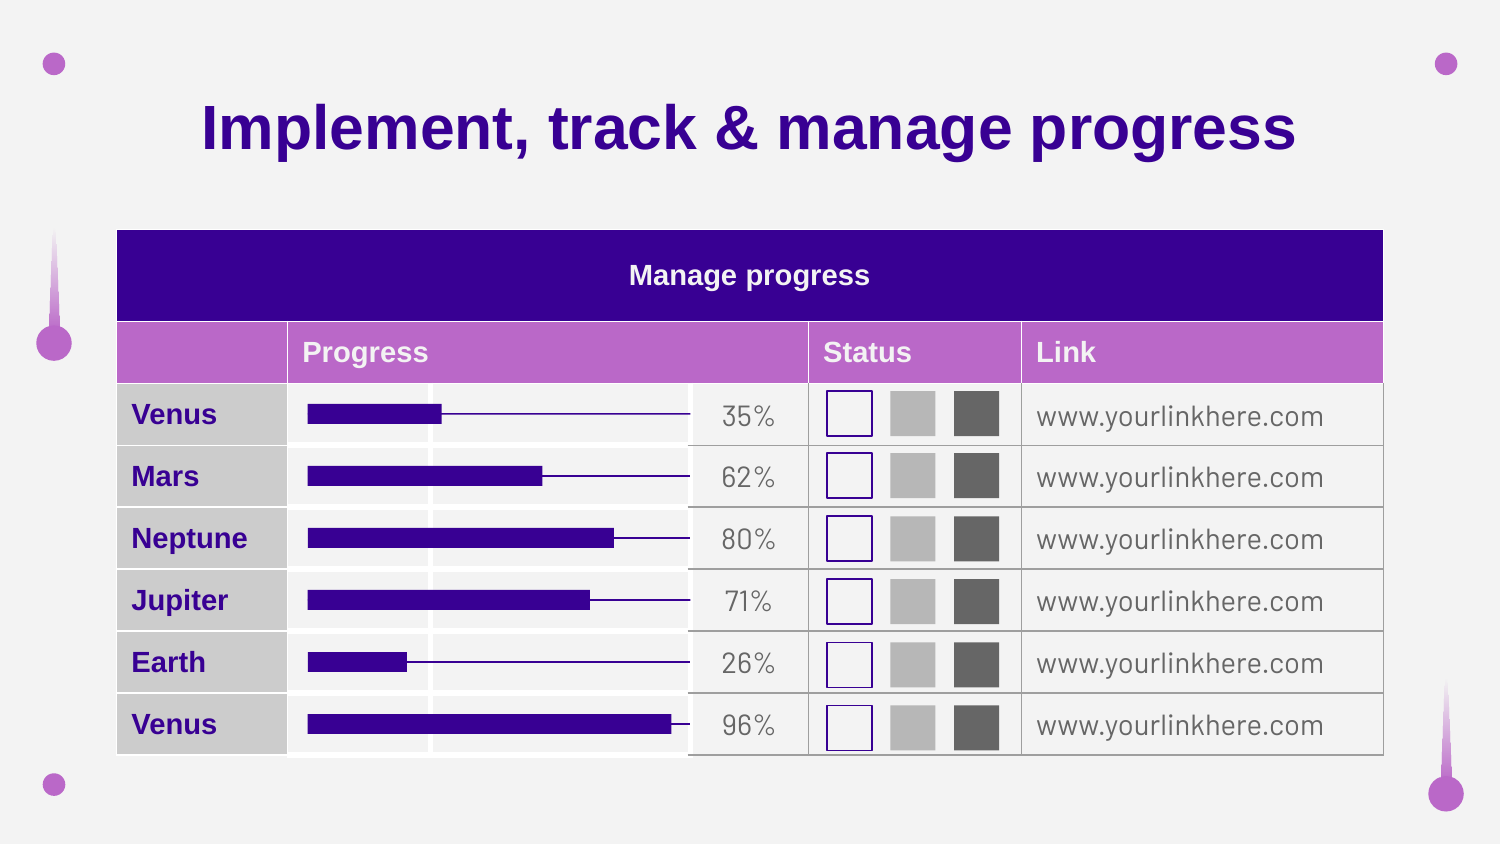

# Implement, track & manage progress
| Manage progress |  |  |  |  |  |  |
| --- | --- | --- | --- | --- | --- | --- |
|  | Progress |  |  | Status | Link |  |
| Venus |  |  | 35% |  | www.yourlinkhere.com |  |
| Mars |  |  | 62% |  | www.yourlinkhere.com |  |
| Neptune |  |  | 80% |  | www.yourlinkhere.com |  |
| Jupiter |  |  | 71% |  | www.yourlinkhere.com |  |
| Earth |  |  | 26% |  | www.yourlinkhere.com |  |
| Venus |  |  | 96% |  | www.yourlinkhere.com |  |